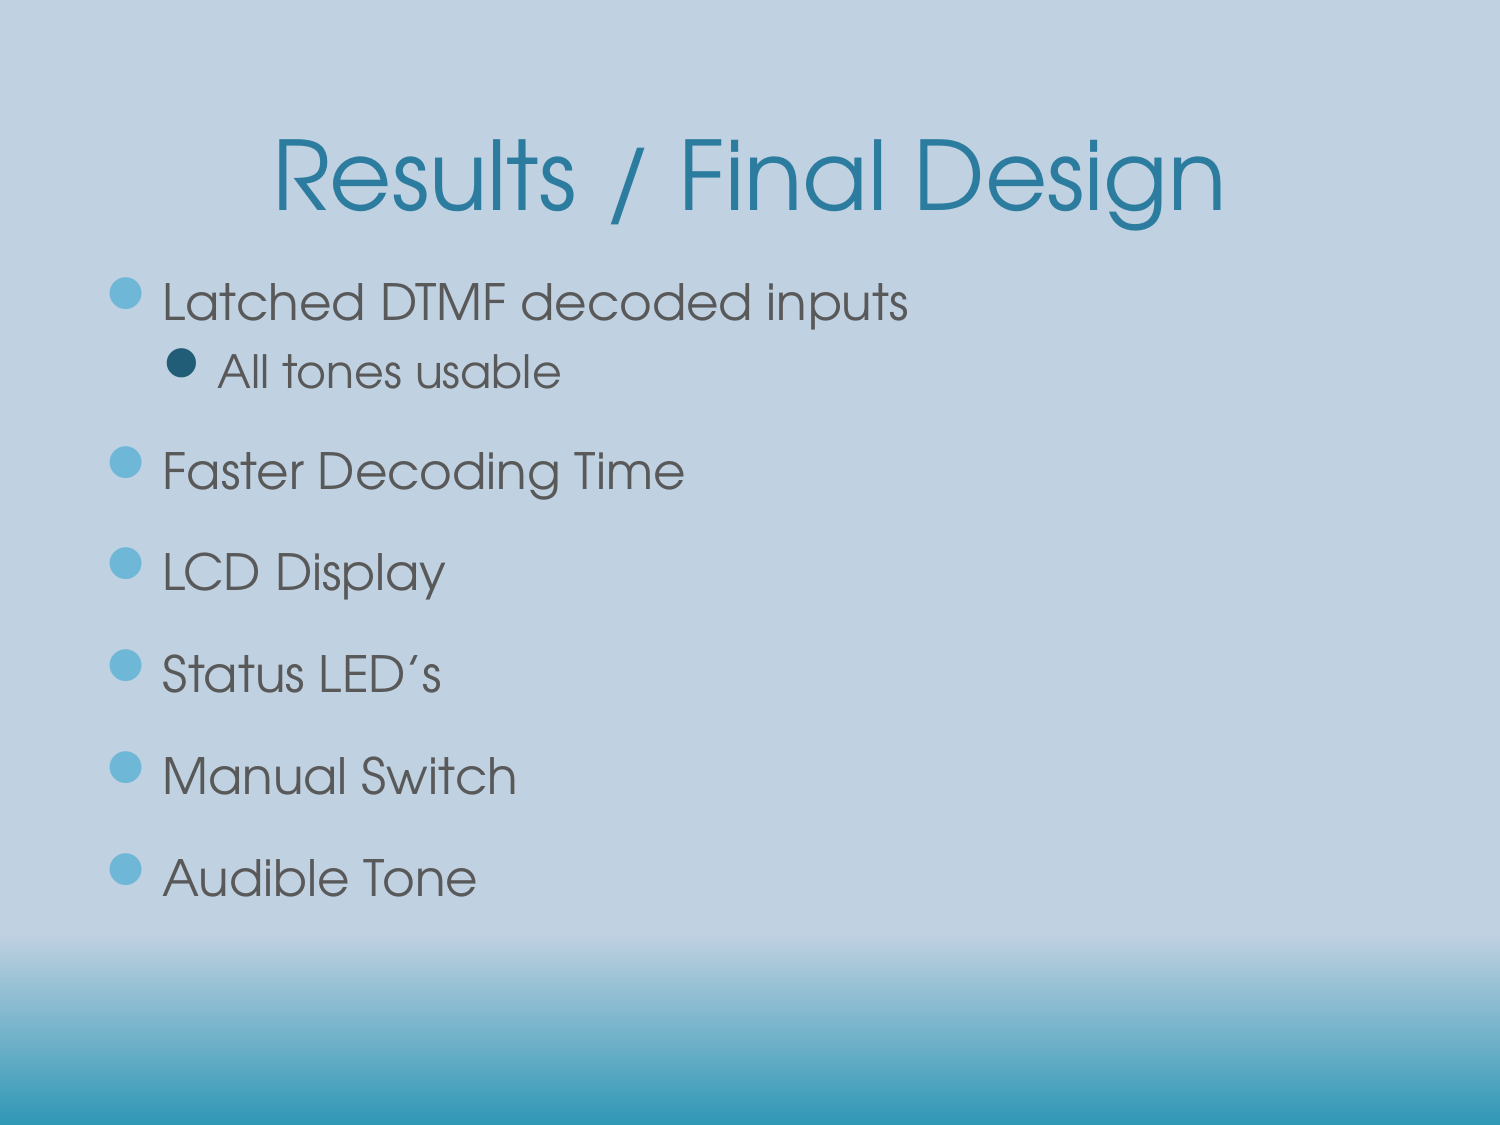

# Results / Final Design
Latched DTMF decoded inputs
All tones usable
Faster Decoding Time
LCD Display
Status LED’s
Manual Switch
Audible Tone